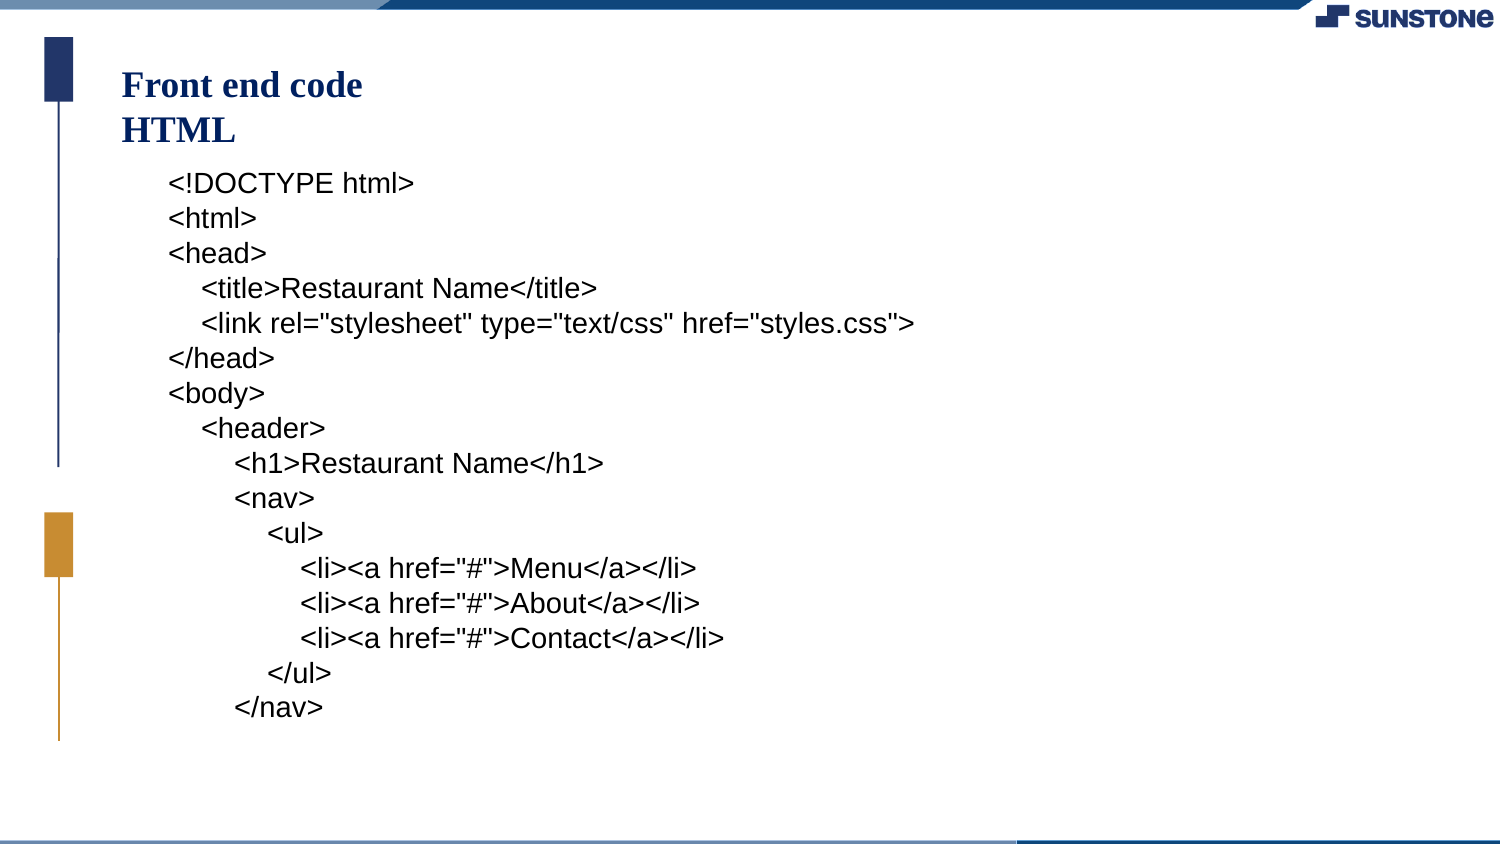

Front end code
HTML
<!DOCTYPE html>
<html>
<head>
    <title>Restaurant Name</title>
    <link rel="stylesheet" type="text/css" href="styles.css">
</head>
<body>
    <header>
        <h1>Restaurant Name</h1>
        <nav>
            <ul>
                <li><a href="#">Menu</a></li>
                <li><a href="#">About</a></li>
                <li><a href="#">Contact</a></li>
            </ul>
        </nav>